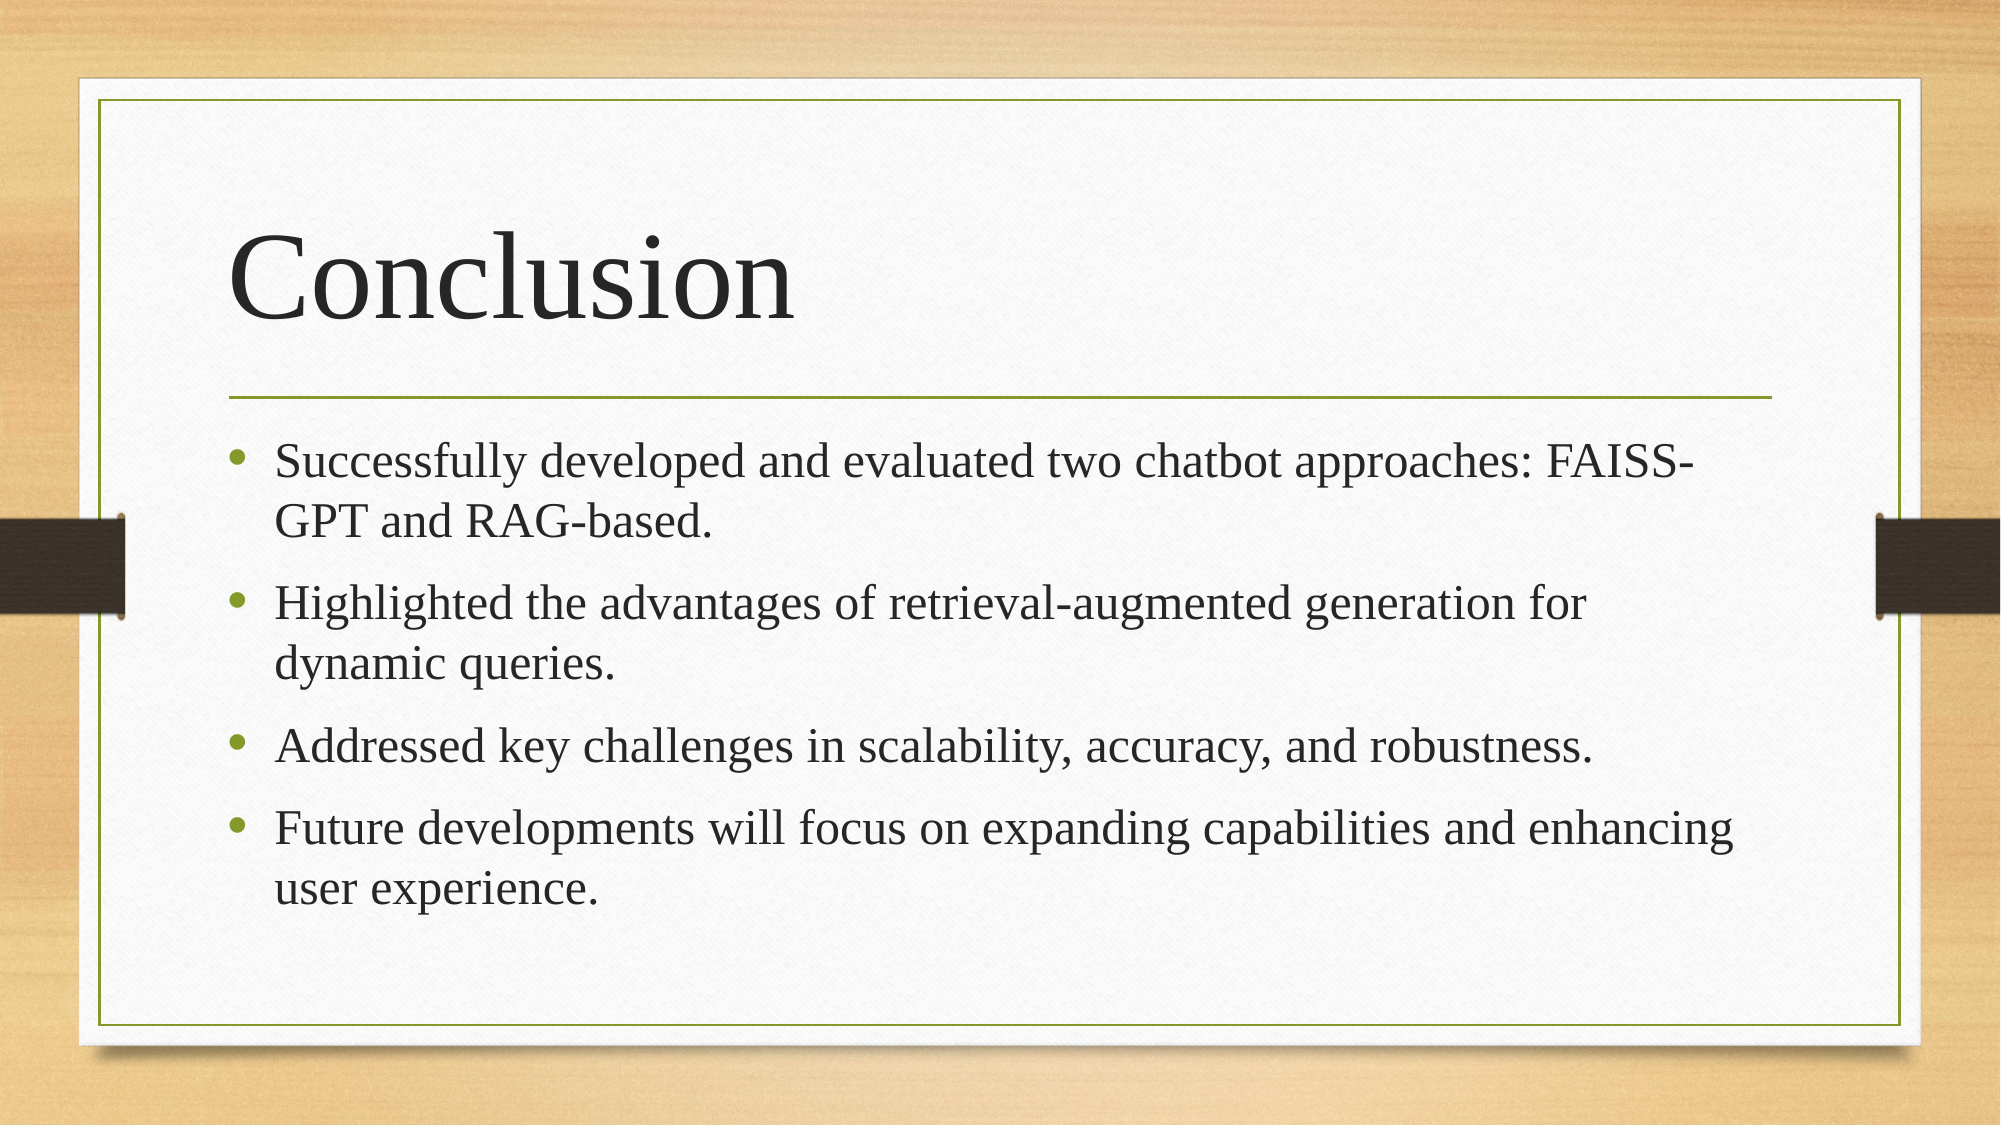

# Conclusion
Successfully developed and evaluated two chatbot approaches: FAISS-GPT and RAG-based.
Highlighted the advantages of retrieval-augmented generation for dynamic queries.
Addressed key challenges in scalability, accuracy, and robustness.
Future developments will focus on expanding capabilities and enhancing user experience.